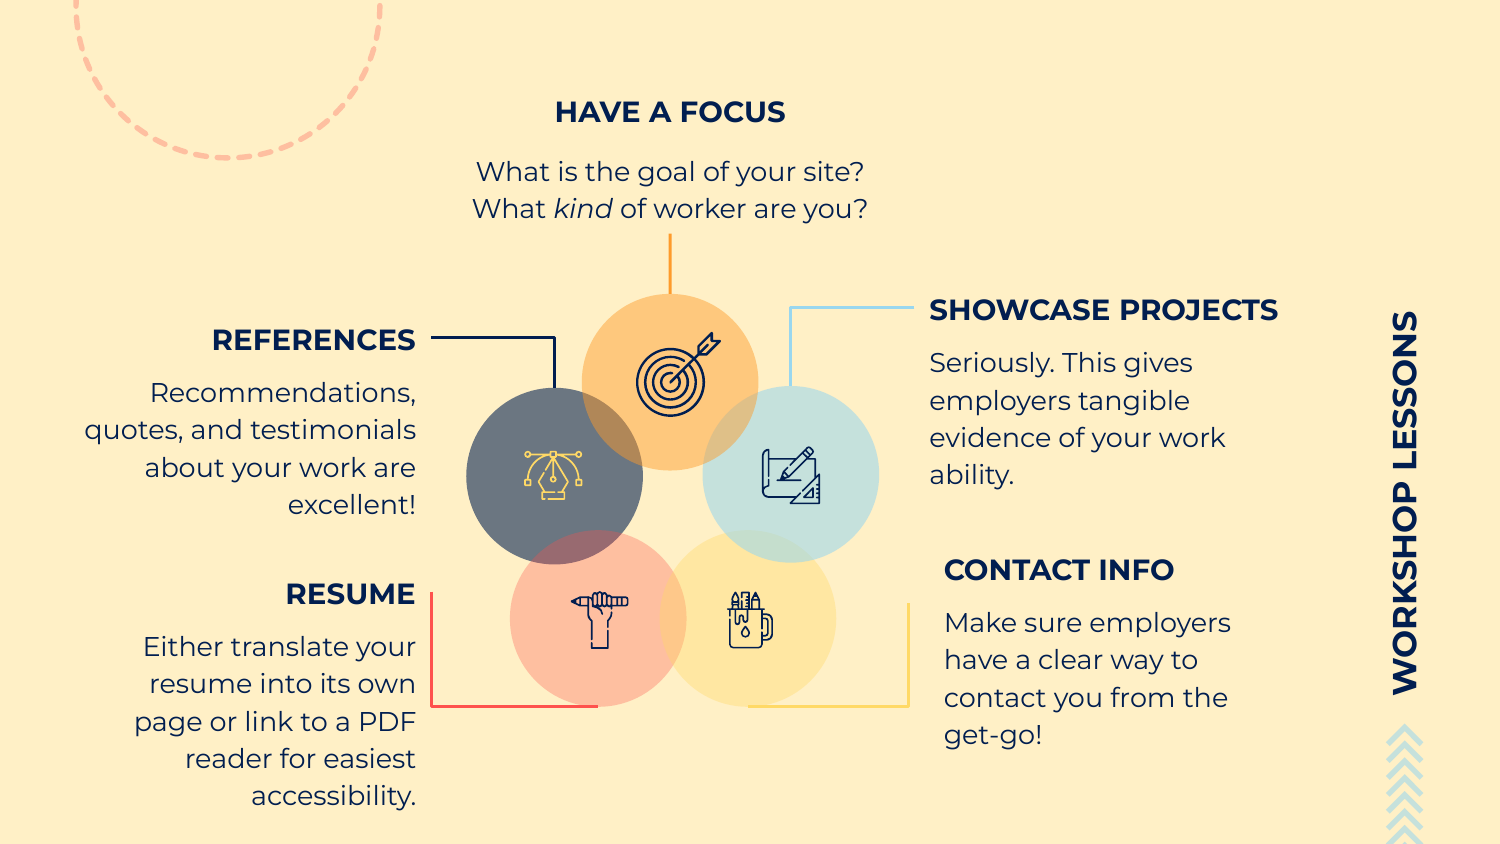

HAVE A FOCUS
# WORKSHOP LESSONS
What is the goal of your site? What kind of worker are you?
SHOWCASE PROJECTS

REFERENCES
Seriously. This gives employers tangible evidence of your work ability.

Recommendations, quotes, and testimonials about your work are excellent!

CONTACT INFO
RESUME
Make sure employers have a clear way to contact you from the get-go!

Either translate your resume into its own page or link to a PDF reader for easiest accessibility.